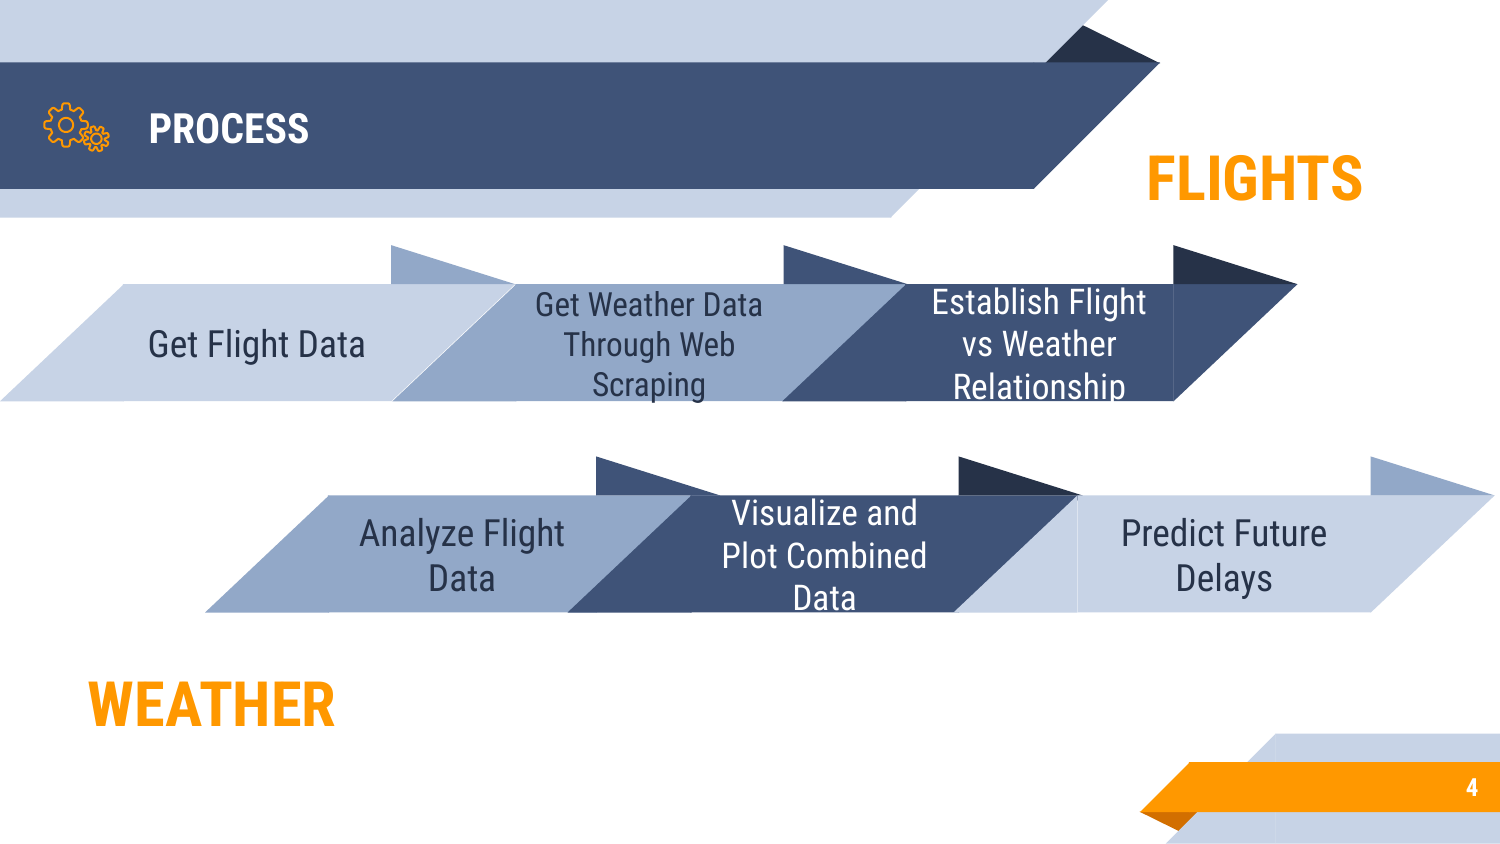

# PROCESS

FLIGHTS
Get Weather Data Through Web Scraping

Get Flight Data

Establish Flight vs Weather Relationship

Analyze Flight Data

Predict Future Delays

Visualize and Plot Combined Data

4
WEATHER
4